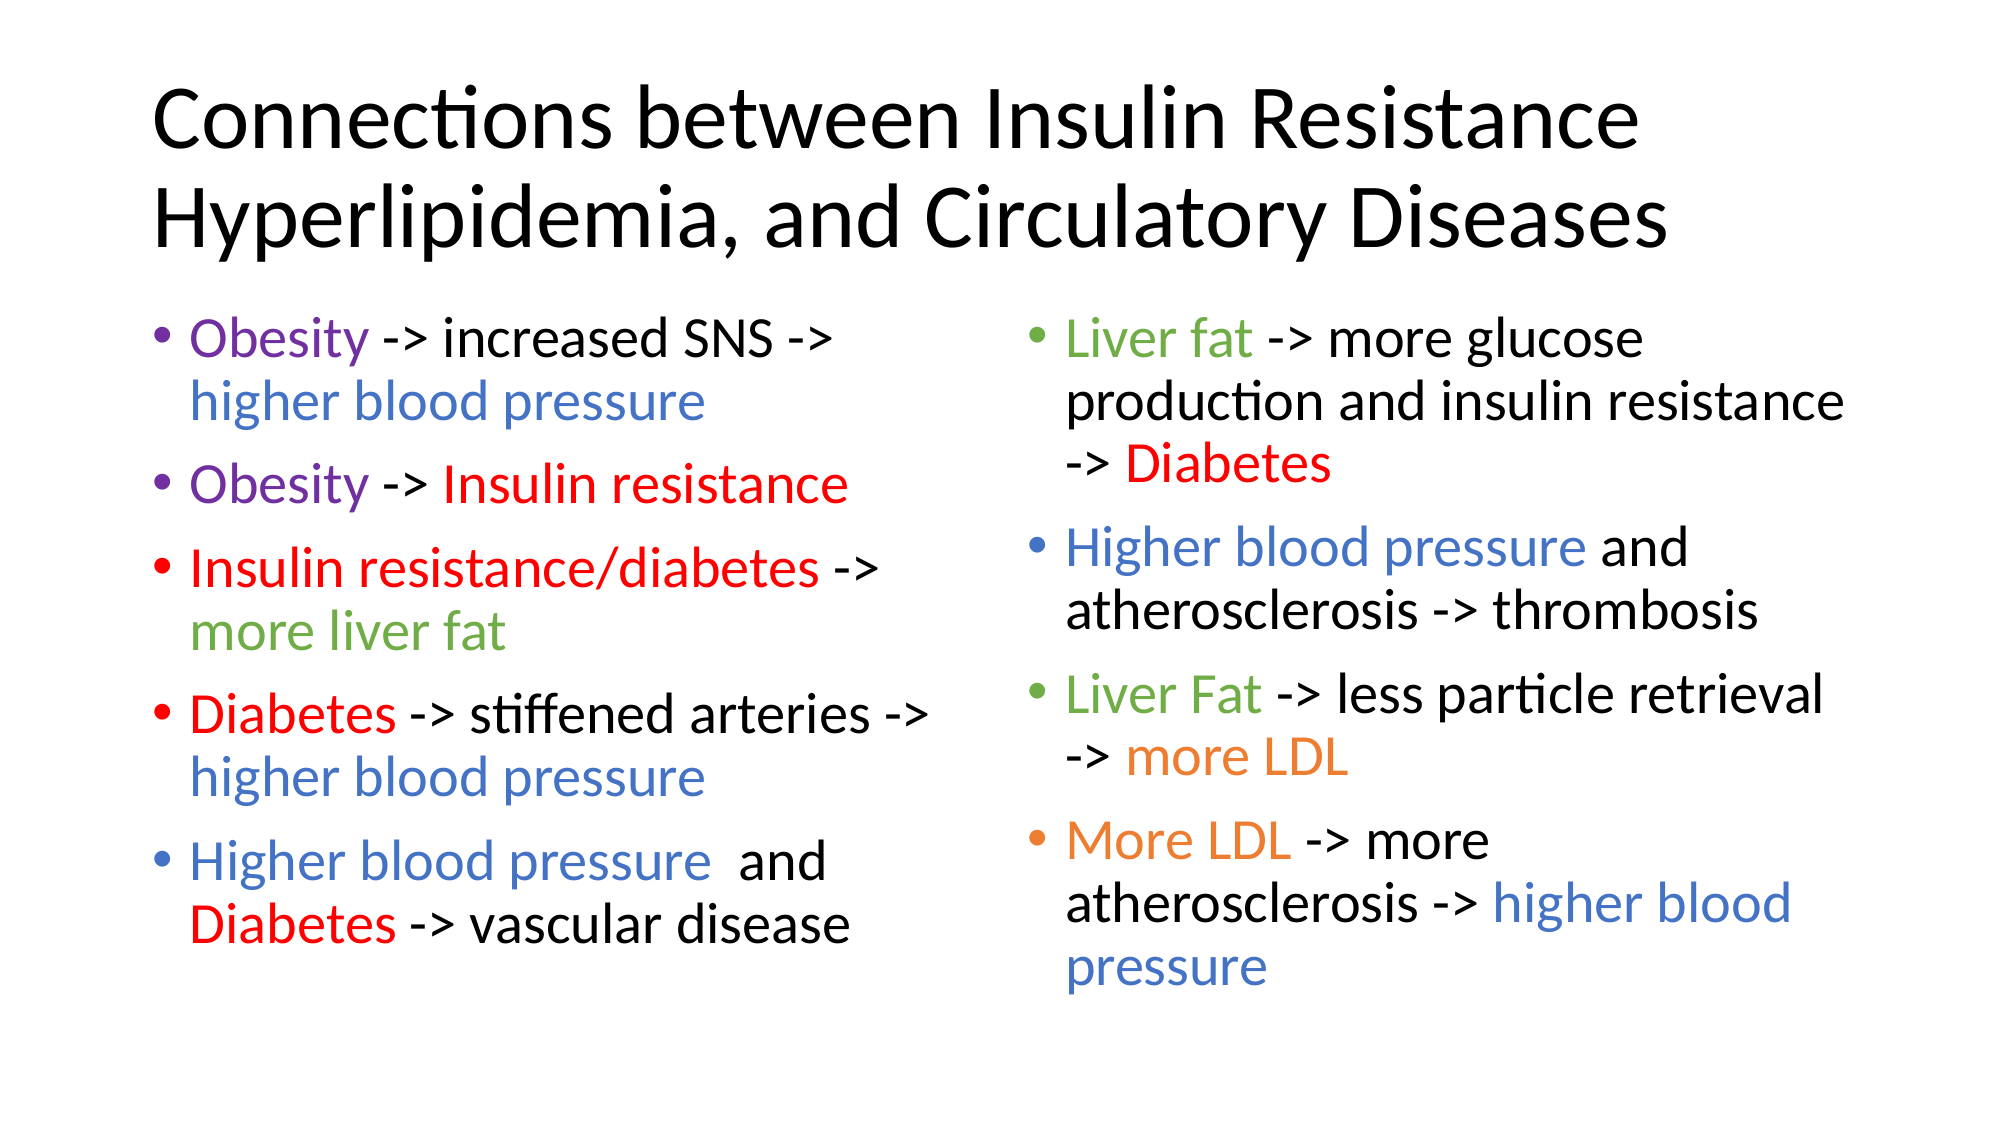

# Connections between Insulin Resistance Hyperlipidemia, and Circulatory Diseases
Obesity -> increased SNS -> higher blood pressure
Obesity -> Insulin resistance
Insulin resistance/diabetes -> more liver fat
Diabetes -> stiffened arteries -> higher blood pressure
Higher blood pressure  and Diabetes -> vascular disease
Liver fat -> more glucose production and insulin resistance -> Diabetes
Higher blood pressure and atherosclerosis -> thrombosis
Liver Fat -> less particle retrieval -> more LDL
More LDL -> more atherosclerosis -> higher blood pressure